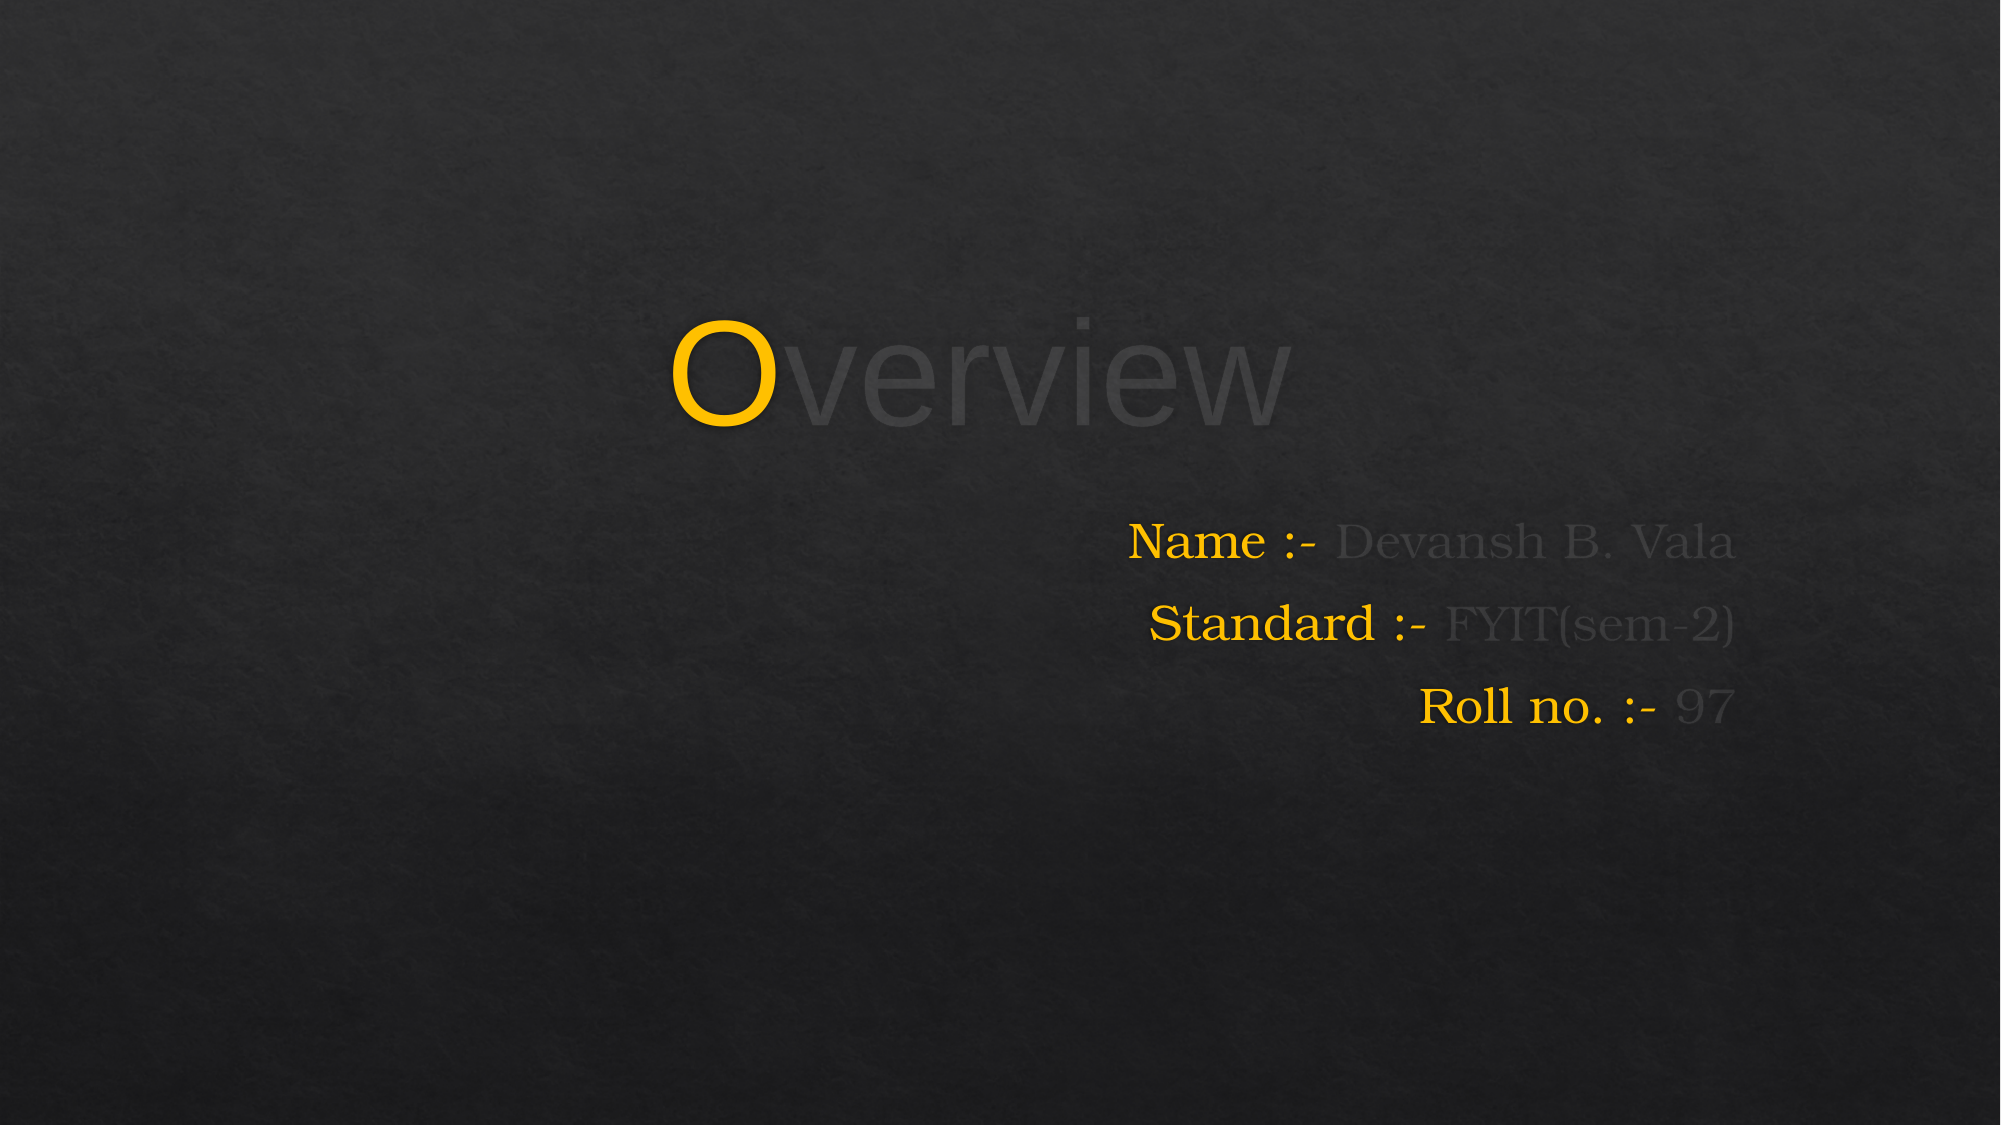

# Overview
			Name :- Devansh B. Vala
			Standard :- FYIT(sem-2)
			Roll no. :- 97